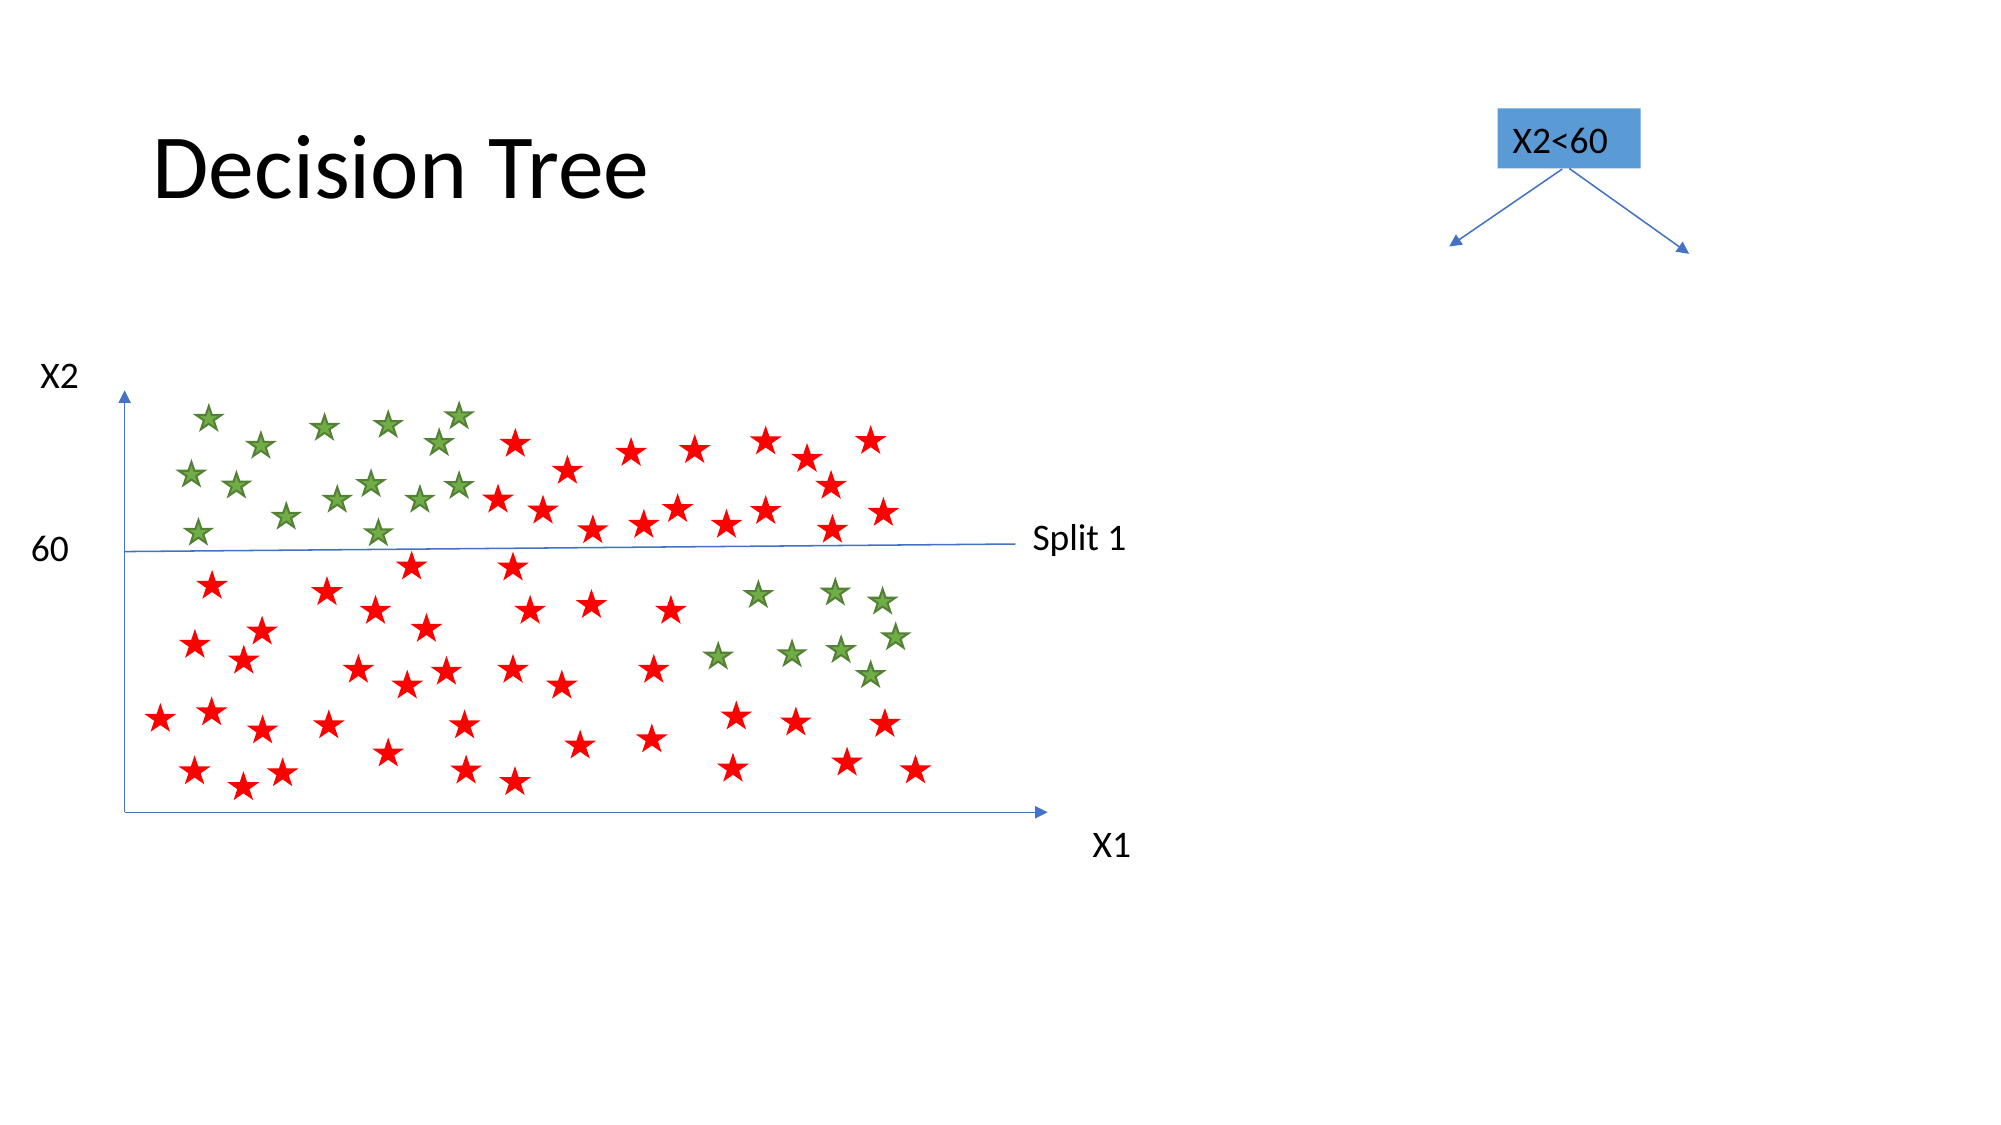

# Decision Tree
X2<60
X2

Split 1

60

X1